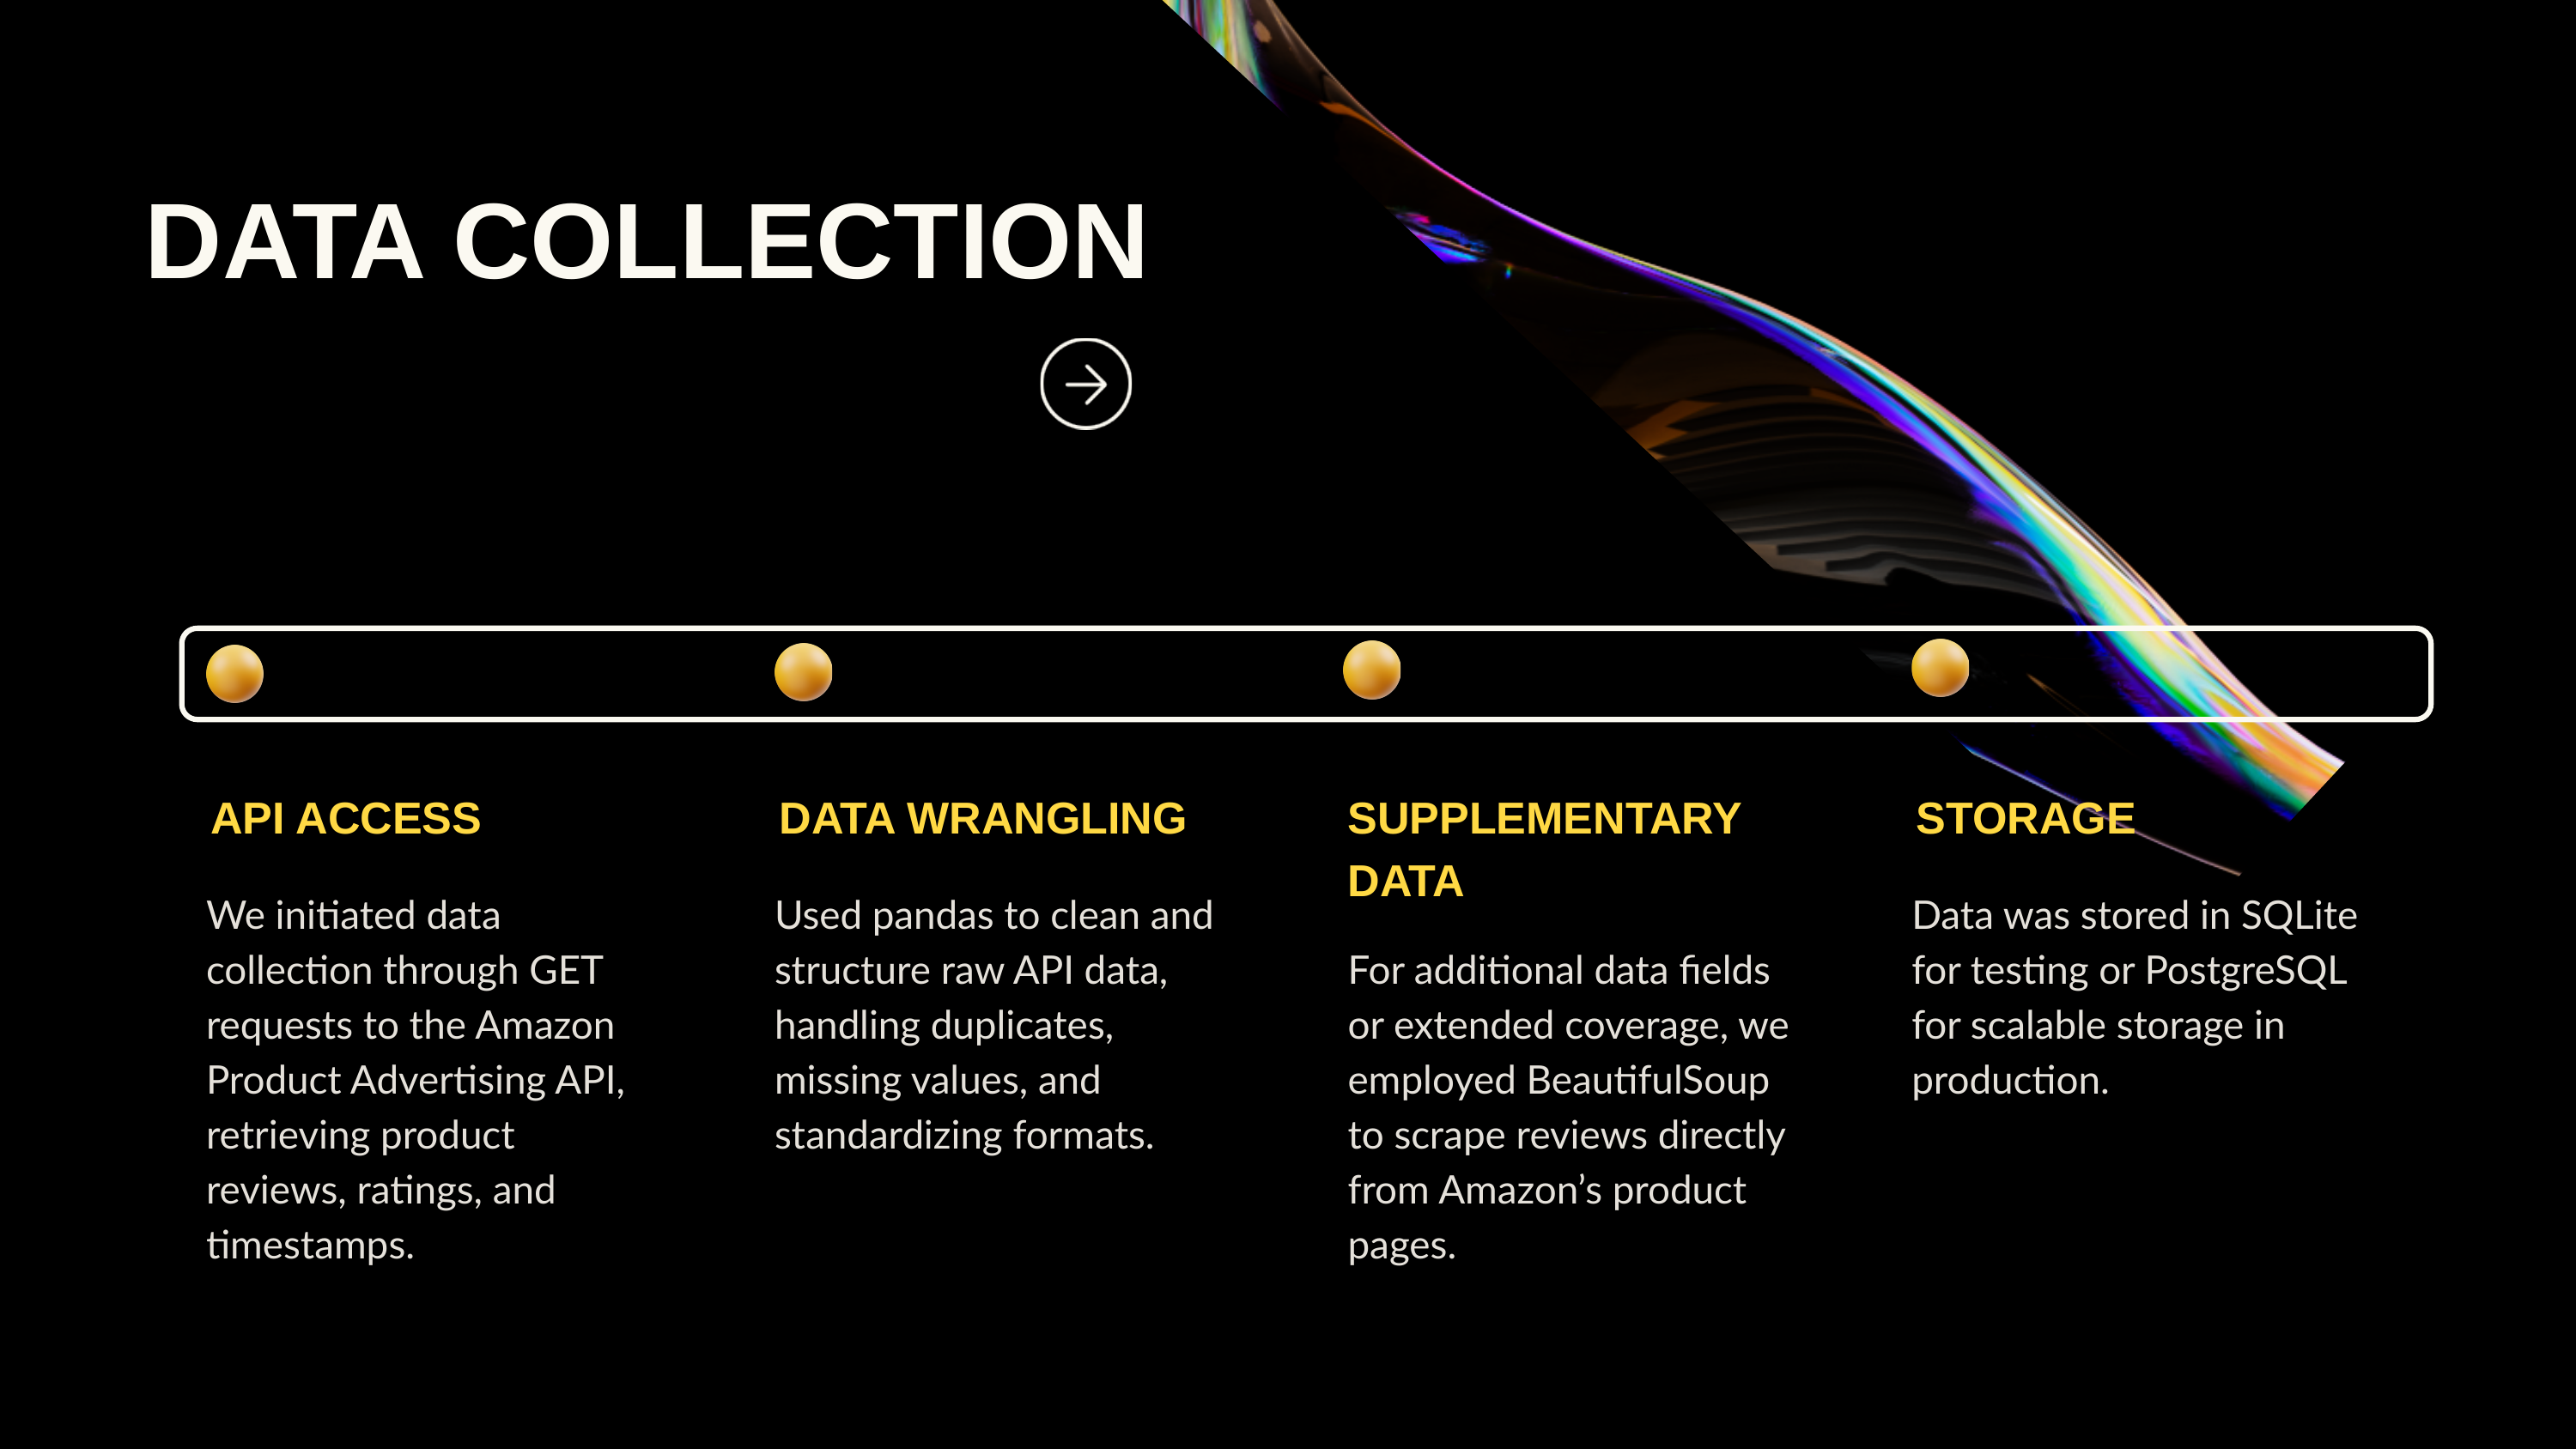

DATA COLLECTION

API ACCESS
DATA WRANGLING
SUPPLEMENTARY DATA
STORAGE
We initiated data collection through GET requests to the Amazon Product Advertising API, retrieving product reviews, ratings, and timestamps.
Used pandas to clean and structure raw API data, handling duplicates, missing values, and standardizing formats.
Data was stored in SQLite for testing or PostgreSQL for scalable storage in production.
For additional data fields or extended coverage, we employed BeautifulSoup to scrape reviews directly from Amazon’s product pages.